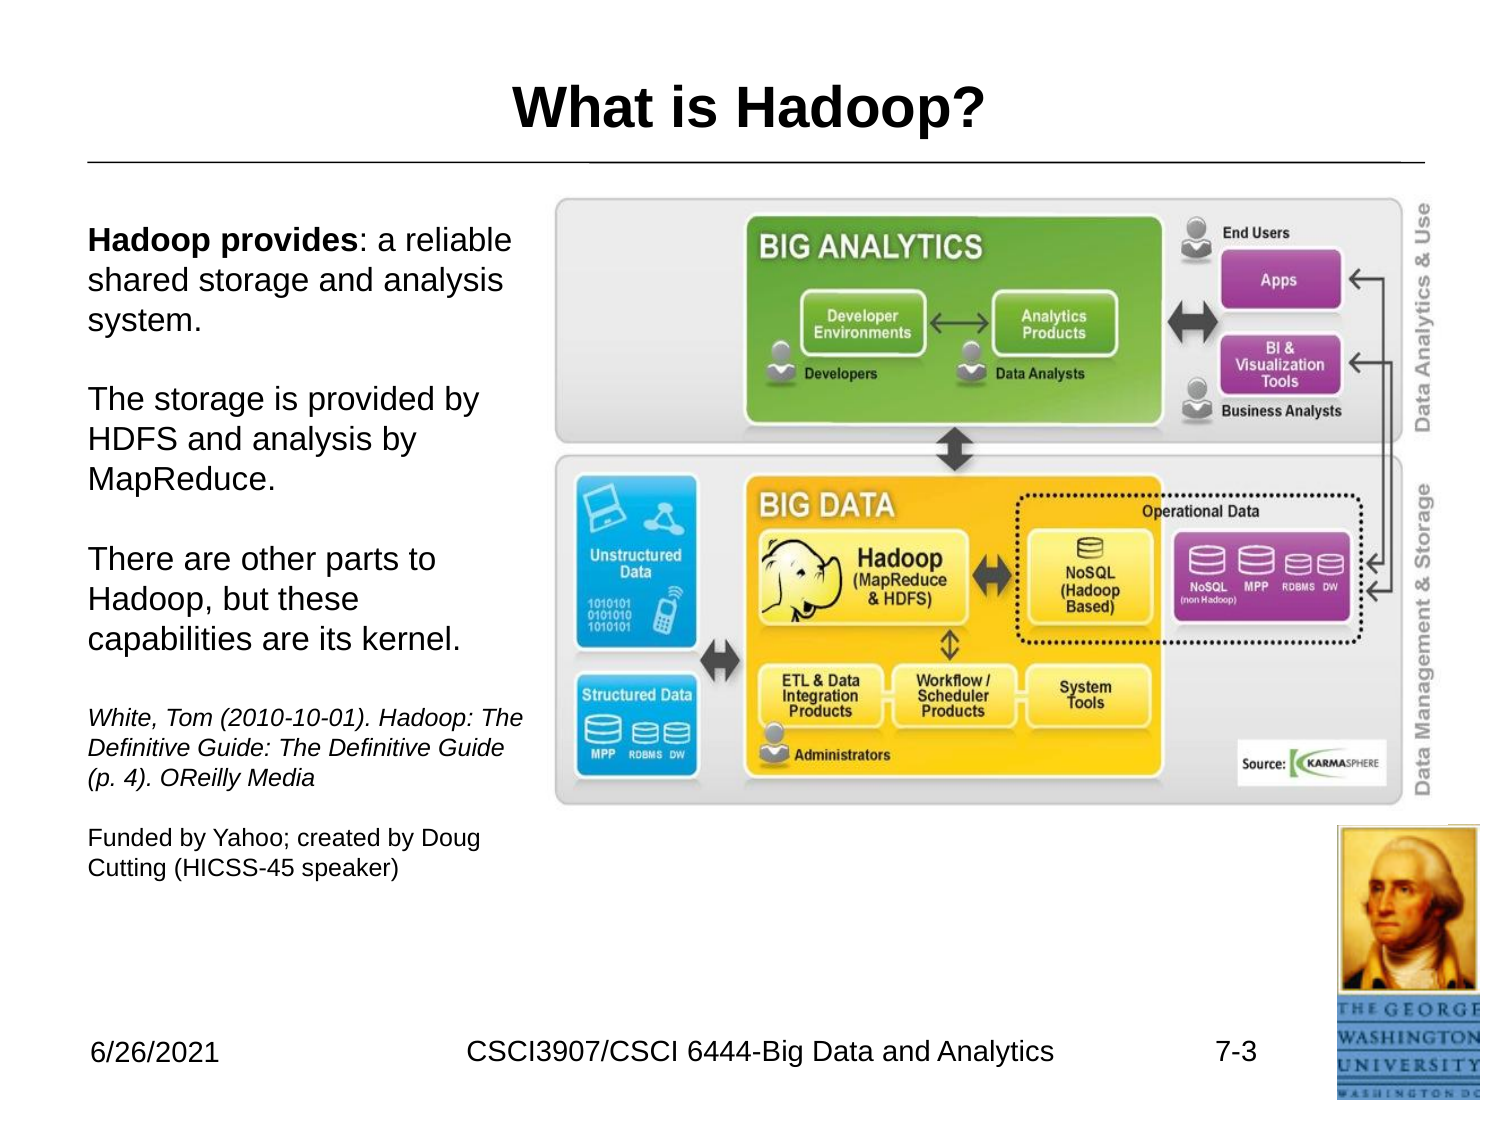

# What is Hadoop?

Hadoop provides: a reliable shared storage and analysis system.

The storage is provided by HDFS and analysis by MapReduce.

There are other parts to Hadoop, but these capabilities are its kernel.

White, Tom (2010-10-01). Hadoop: The Definitive Guide: The Definitive Guide (p. 4). OReilly Media

Funded by Yahoo; created by Doug Cutting (HICSS-45 speaker)

CSCI3907/CSCI 6444-Big Data and Analytics
7-3
6/26/2021